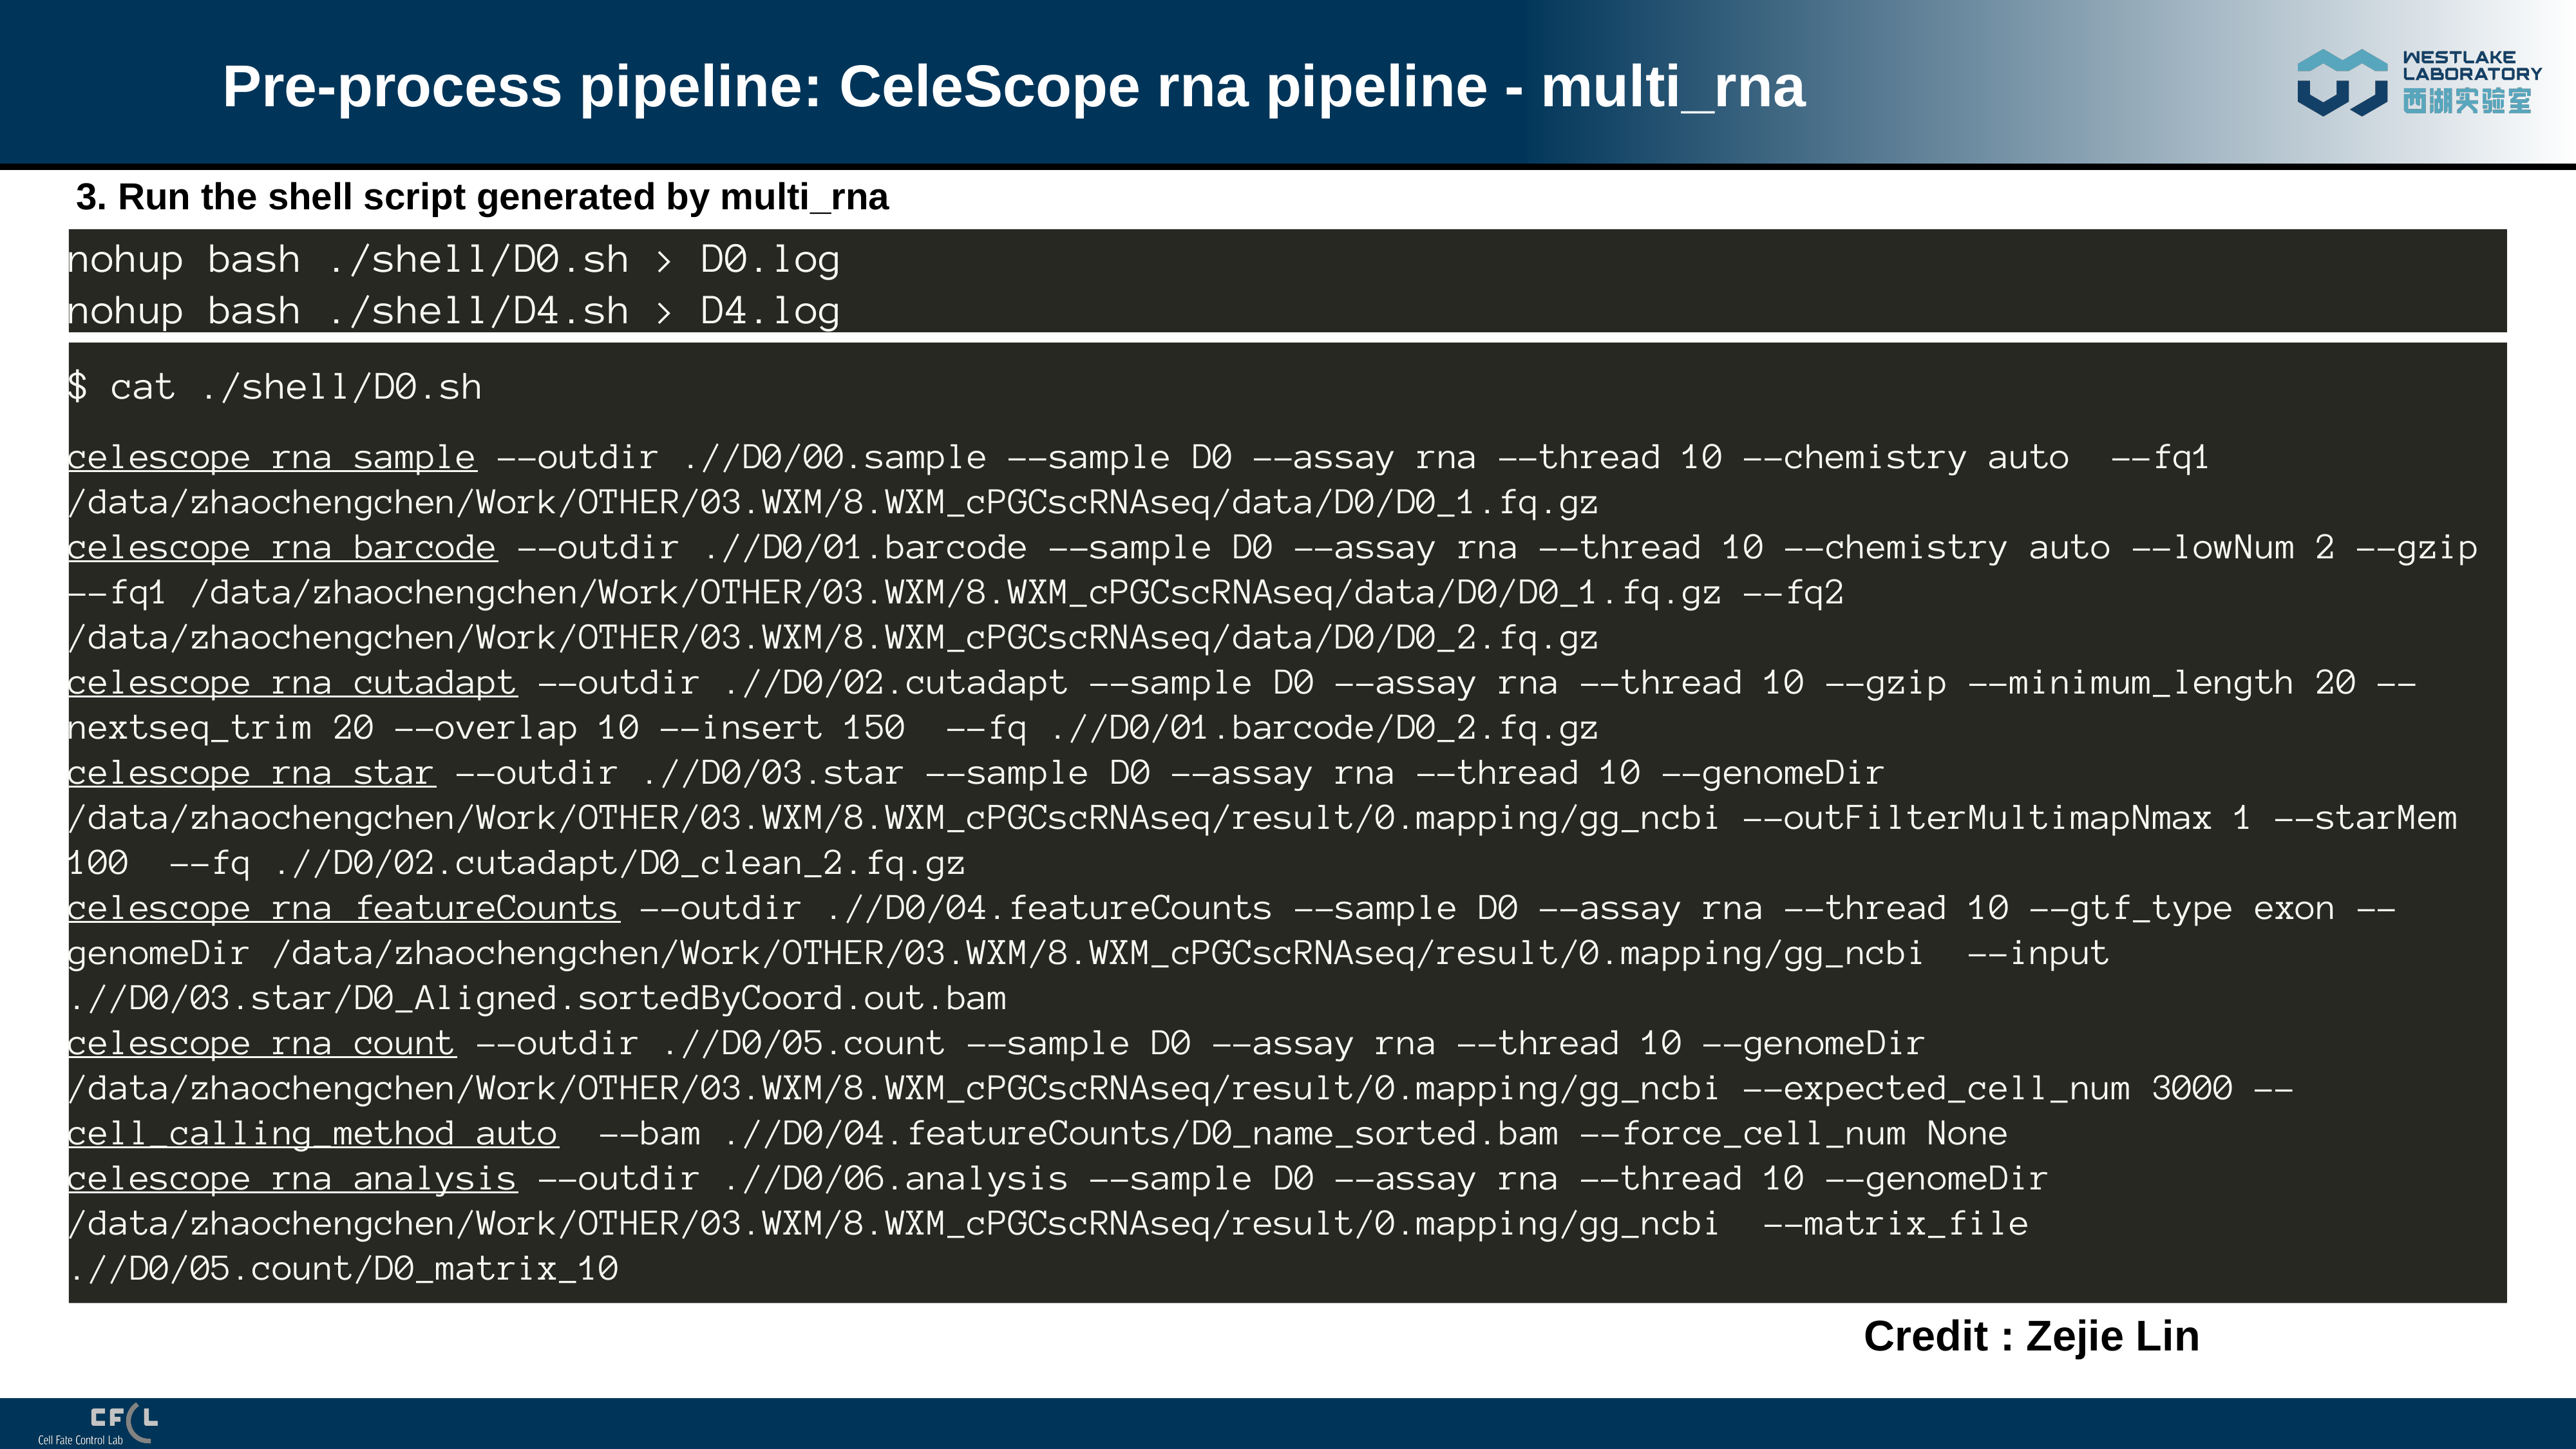

# Pre-process pipeline: CeleScope rna pipeline - multi_rna
3. Run the shell script generated by multi_rna
nohup bash ./shell/D0.sh > D0.log
nohup bash ./shell/D4.sh > D4.log
$ cat ./shell/D0.sh

celescope rna sample --outdir .//D0/00.sample --sample D0 --assay rna --thread 10 --chemistry auto  --fq1 /data/zhaochengchen/Work/OTHER/03.WXM/8.WXM_cPGCscRNAseq/data/D0/D0_1.fq.gz
celescope rna barcode --outdir .//D0/01.barcode --sample D0 --assay rna --thread 10 --chemistry auto --lowNum 2 --gzip  --fq1 /data/zhaochengchen/Work/OTHER/03.WXM/8.WXM_cPGCscRNAseq/data/D0/D0_1.fq.gz --fq2 /data/zhaochengchen/Work/OTHER/03.WXM/8.WXM_cPGCscRNAseq/data/D0/D0_2.fq.gz
celescope rna cutadapt --outdir .//D0/02.cutadapt --sample D0 --assay rna --thread 10 --gzip --minimum_length 20 --nextseq_trim 20 --overlap 10 --insert 150  --fq .//D0/01.barcode/D0_2.fq.gz
celescope rna star --outdir .//D0/03.star --sample D0 --assay rna --thread 10 --genomeDir /data/zhaochengchen/Work/OTHER/03.WXM/8.WXM_cPGCscRNAseq/result/0.mapping/gg_ncbi --outFilterMultimapNmax 1 --starMem 100  --fq .//D0/02.cutadapt/D0_clean_2.fq.gz
celescope rna featureCounts --outdir .//D0/04.featureCounts --sample D0 --assay rna --thread 10 --gtf_type exon --genomeDir /data/zhaochengchen/Work/OTHER/03.WXM/8.WXM_cPGCscRNAseq/result/0.mapping/gg_ncbi  --input .//D0/03.star/D0_Aligned.sortedByCoord.out.bam
celescope rna count --outdir .//D0/05.count --sample D0 --assay rna --thread 10 --genomeDir /data/zhaochengchen/Work/OTHER/03.WXM/8.WXM_cPGCscRNAseq/result/0.mapping/gg_ncbi --expected_cell_num 3000 --cell_calling_method auto  --bam .//D0/04.featureCounts/D0_name_sorted.bam --force_cell_num None
celescope rna analysis --outdir .//D0/06.analysis --sample D0 --assay rna --thread 10 --genomeDir /data/zhaochengchen/Work/OTHER/03.WXM/8.WXM_cPGCscRNAseq/result/0.mapping/gg_ncbi  --matrix_file .//D0/05.count/D0_matrix_10
Credit : Zejie Lin